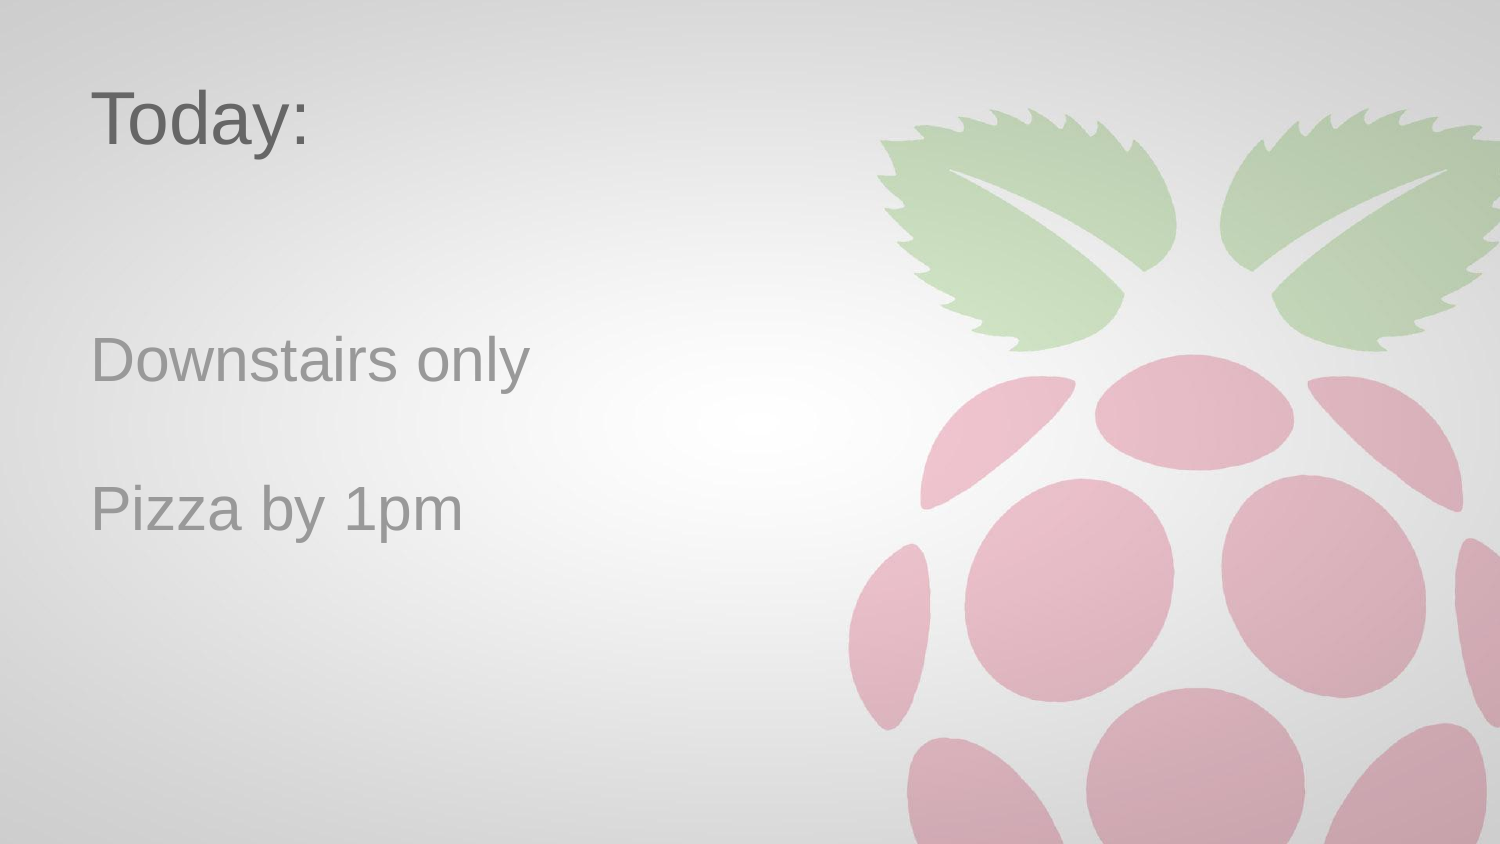

# Today:
Downstairs only

Pizza by 1pm